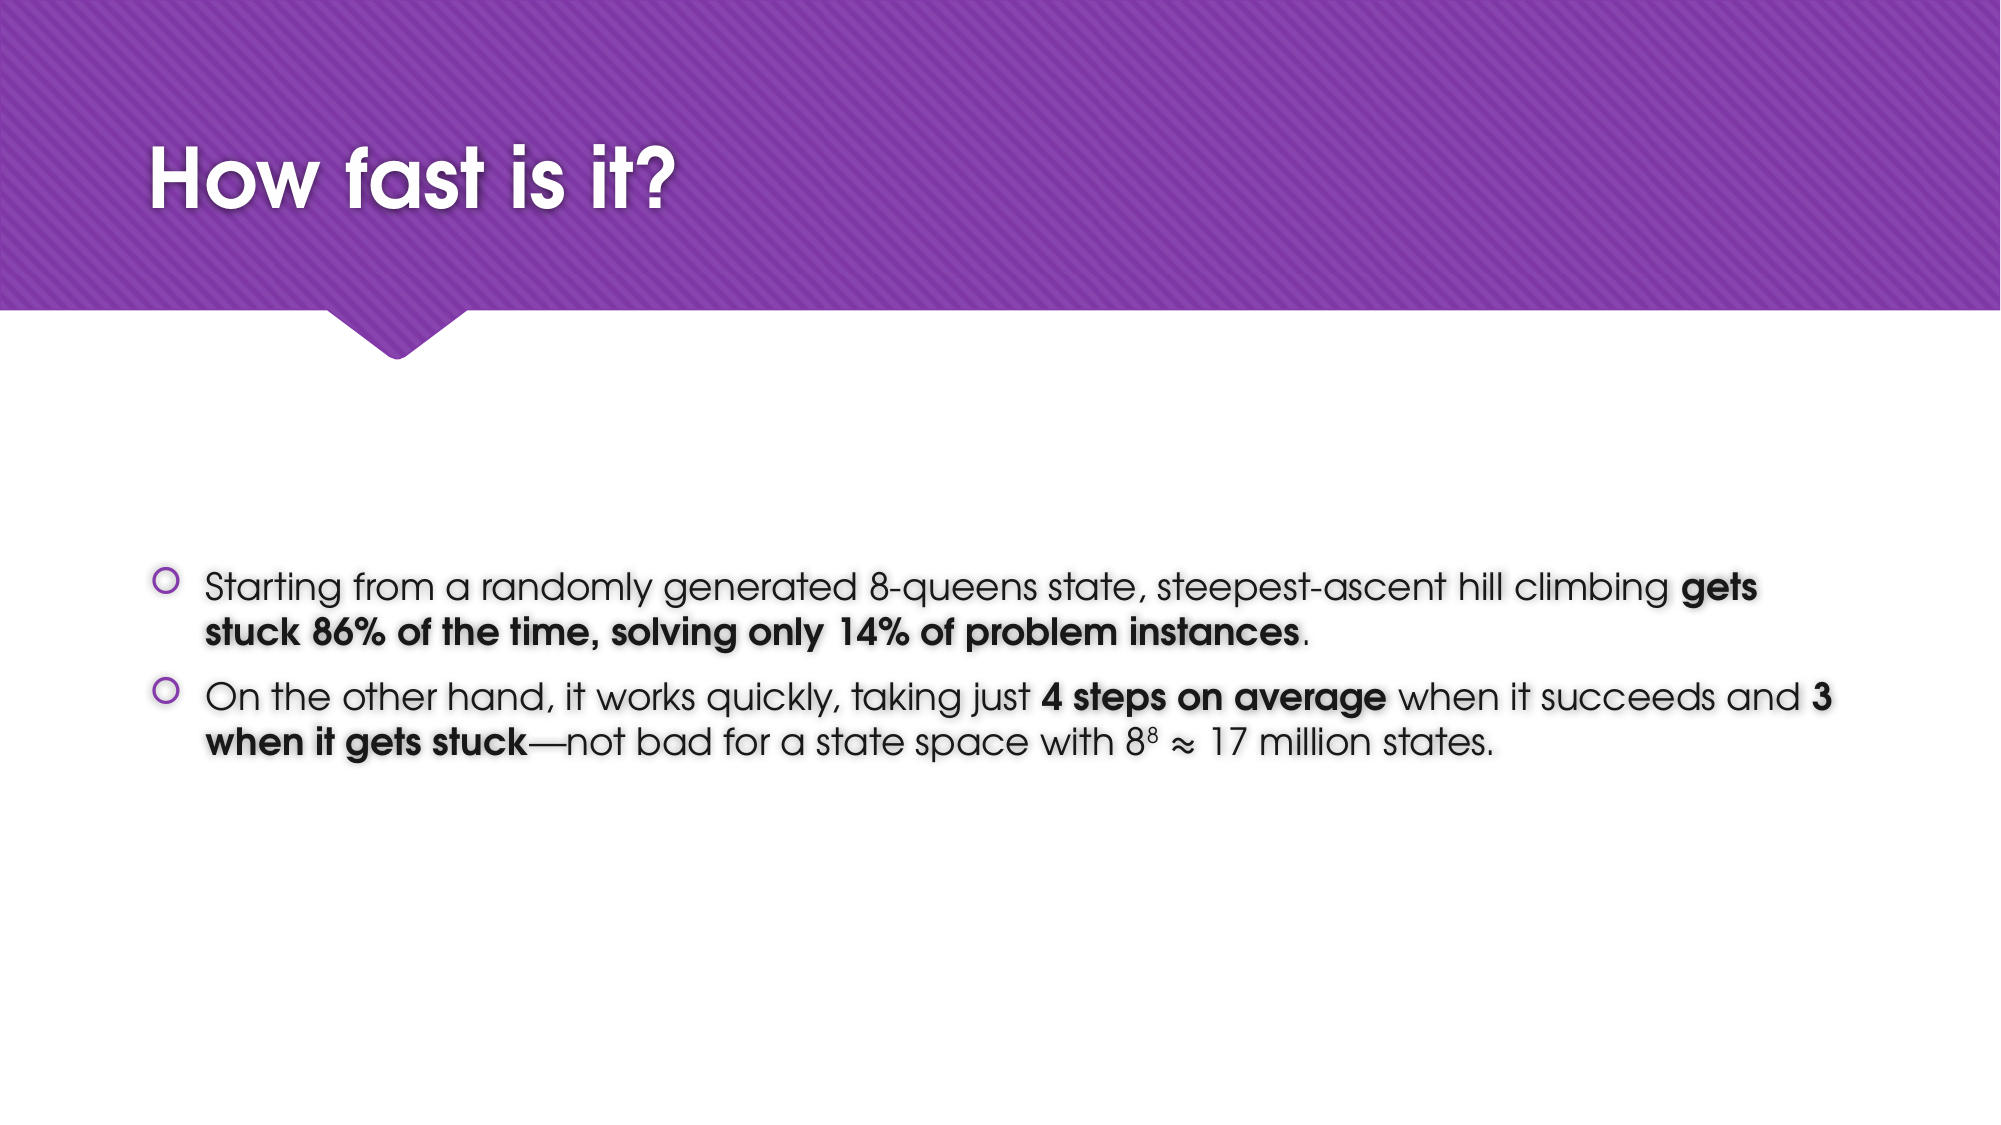

# How fast is it?
Starting from a randomly generated 8-queens state, steepest-ascent hill climbing gets stuck 86% of the time, solving only 14% of problem instances.
On the other hand, it works quickly, taking just 4 steps on average when it succeeds and 3 when it gets stuck—not bad for a state space with 88 ≈ 17 million states.